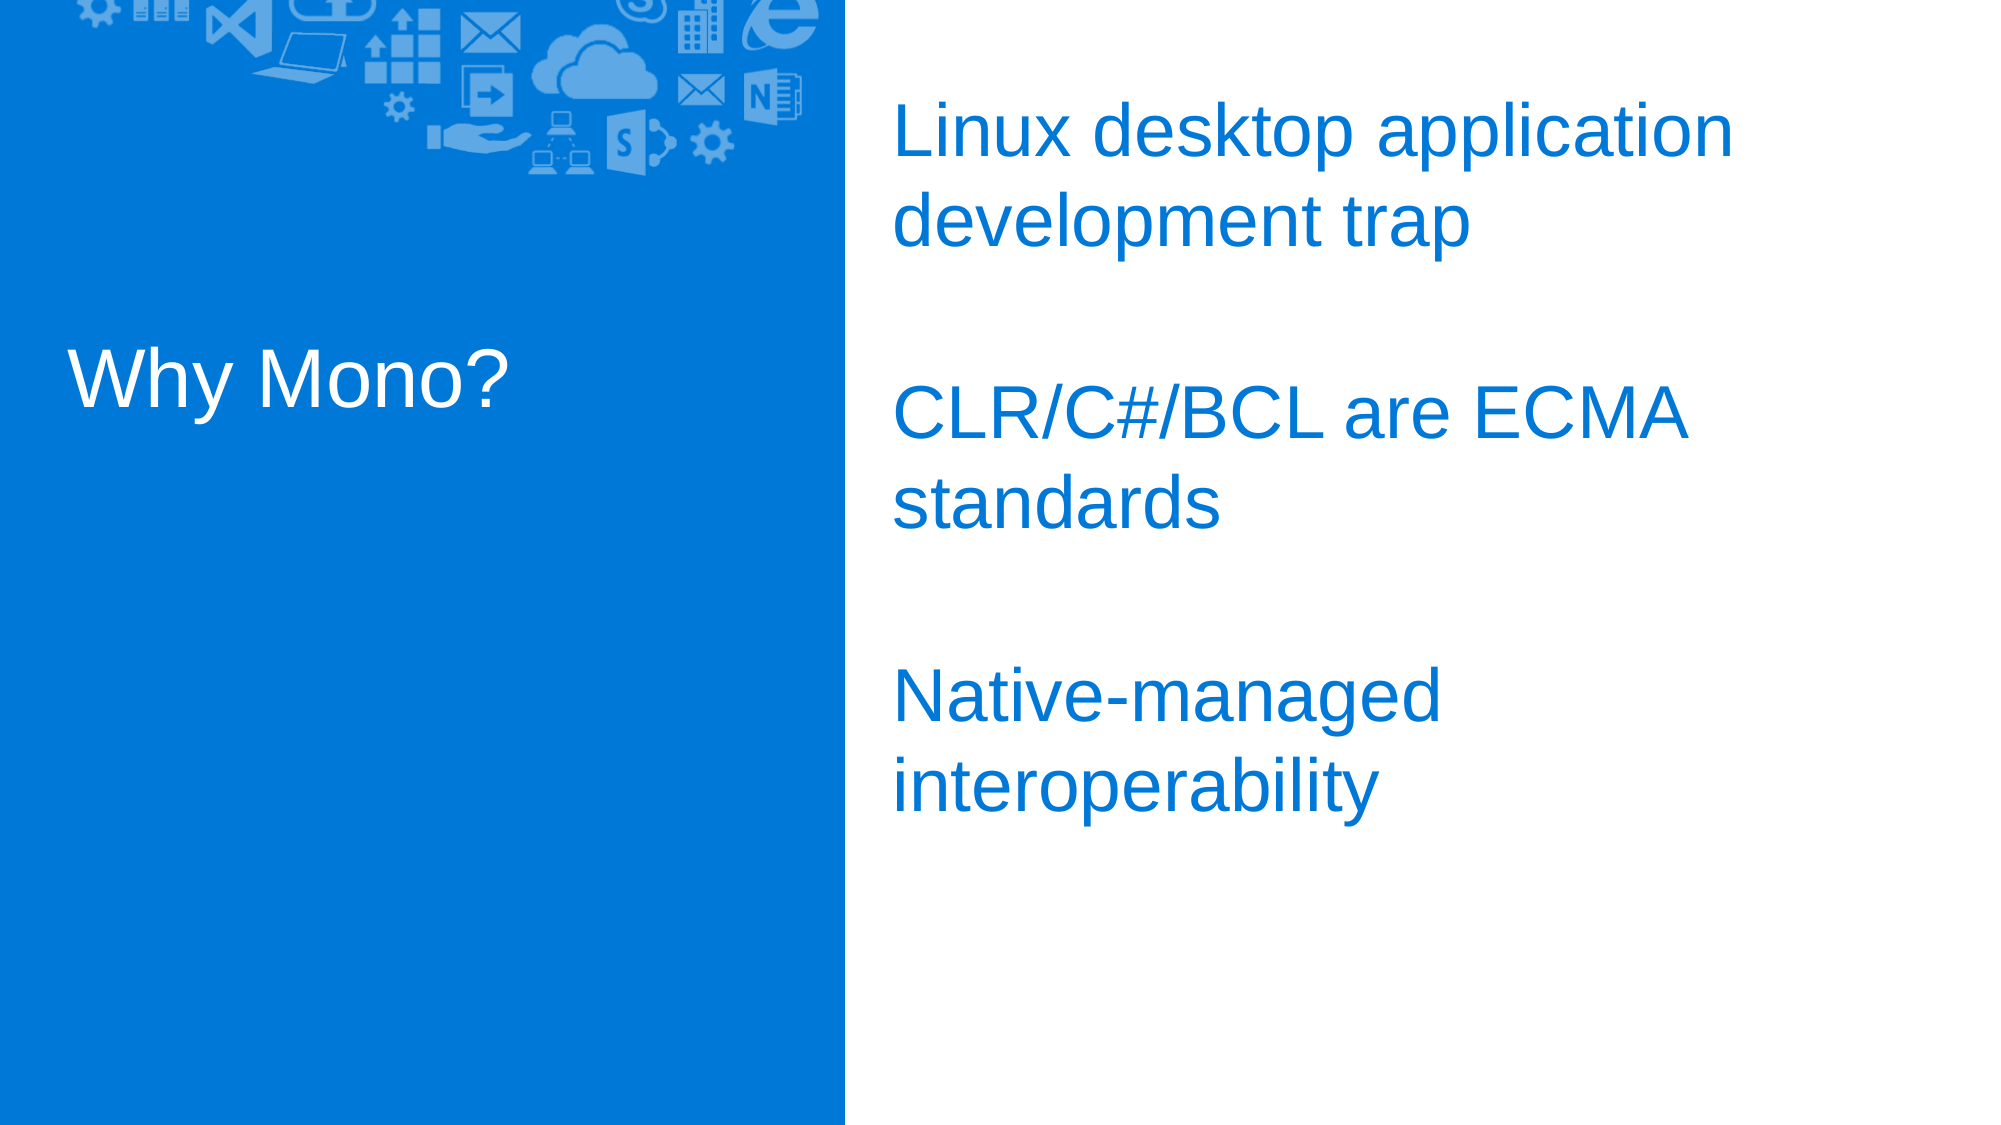

Linux desktop application development trap

CLR/C#/BCL are ECMA standards

Native-managed interoperability
# Why Mono?